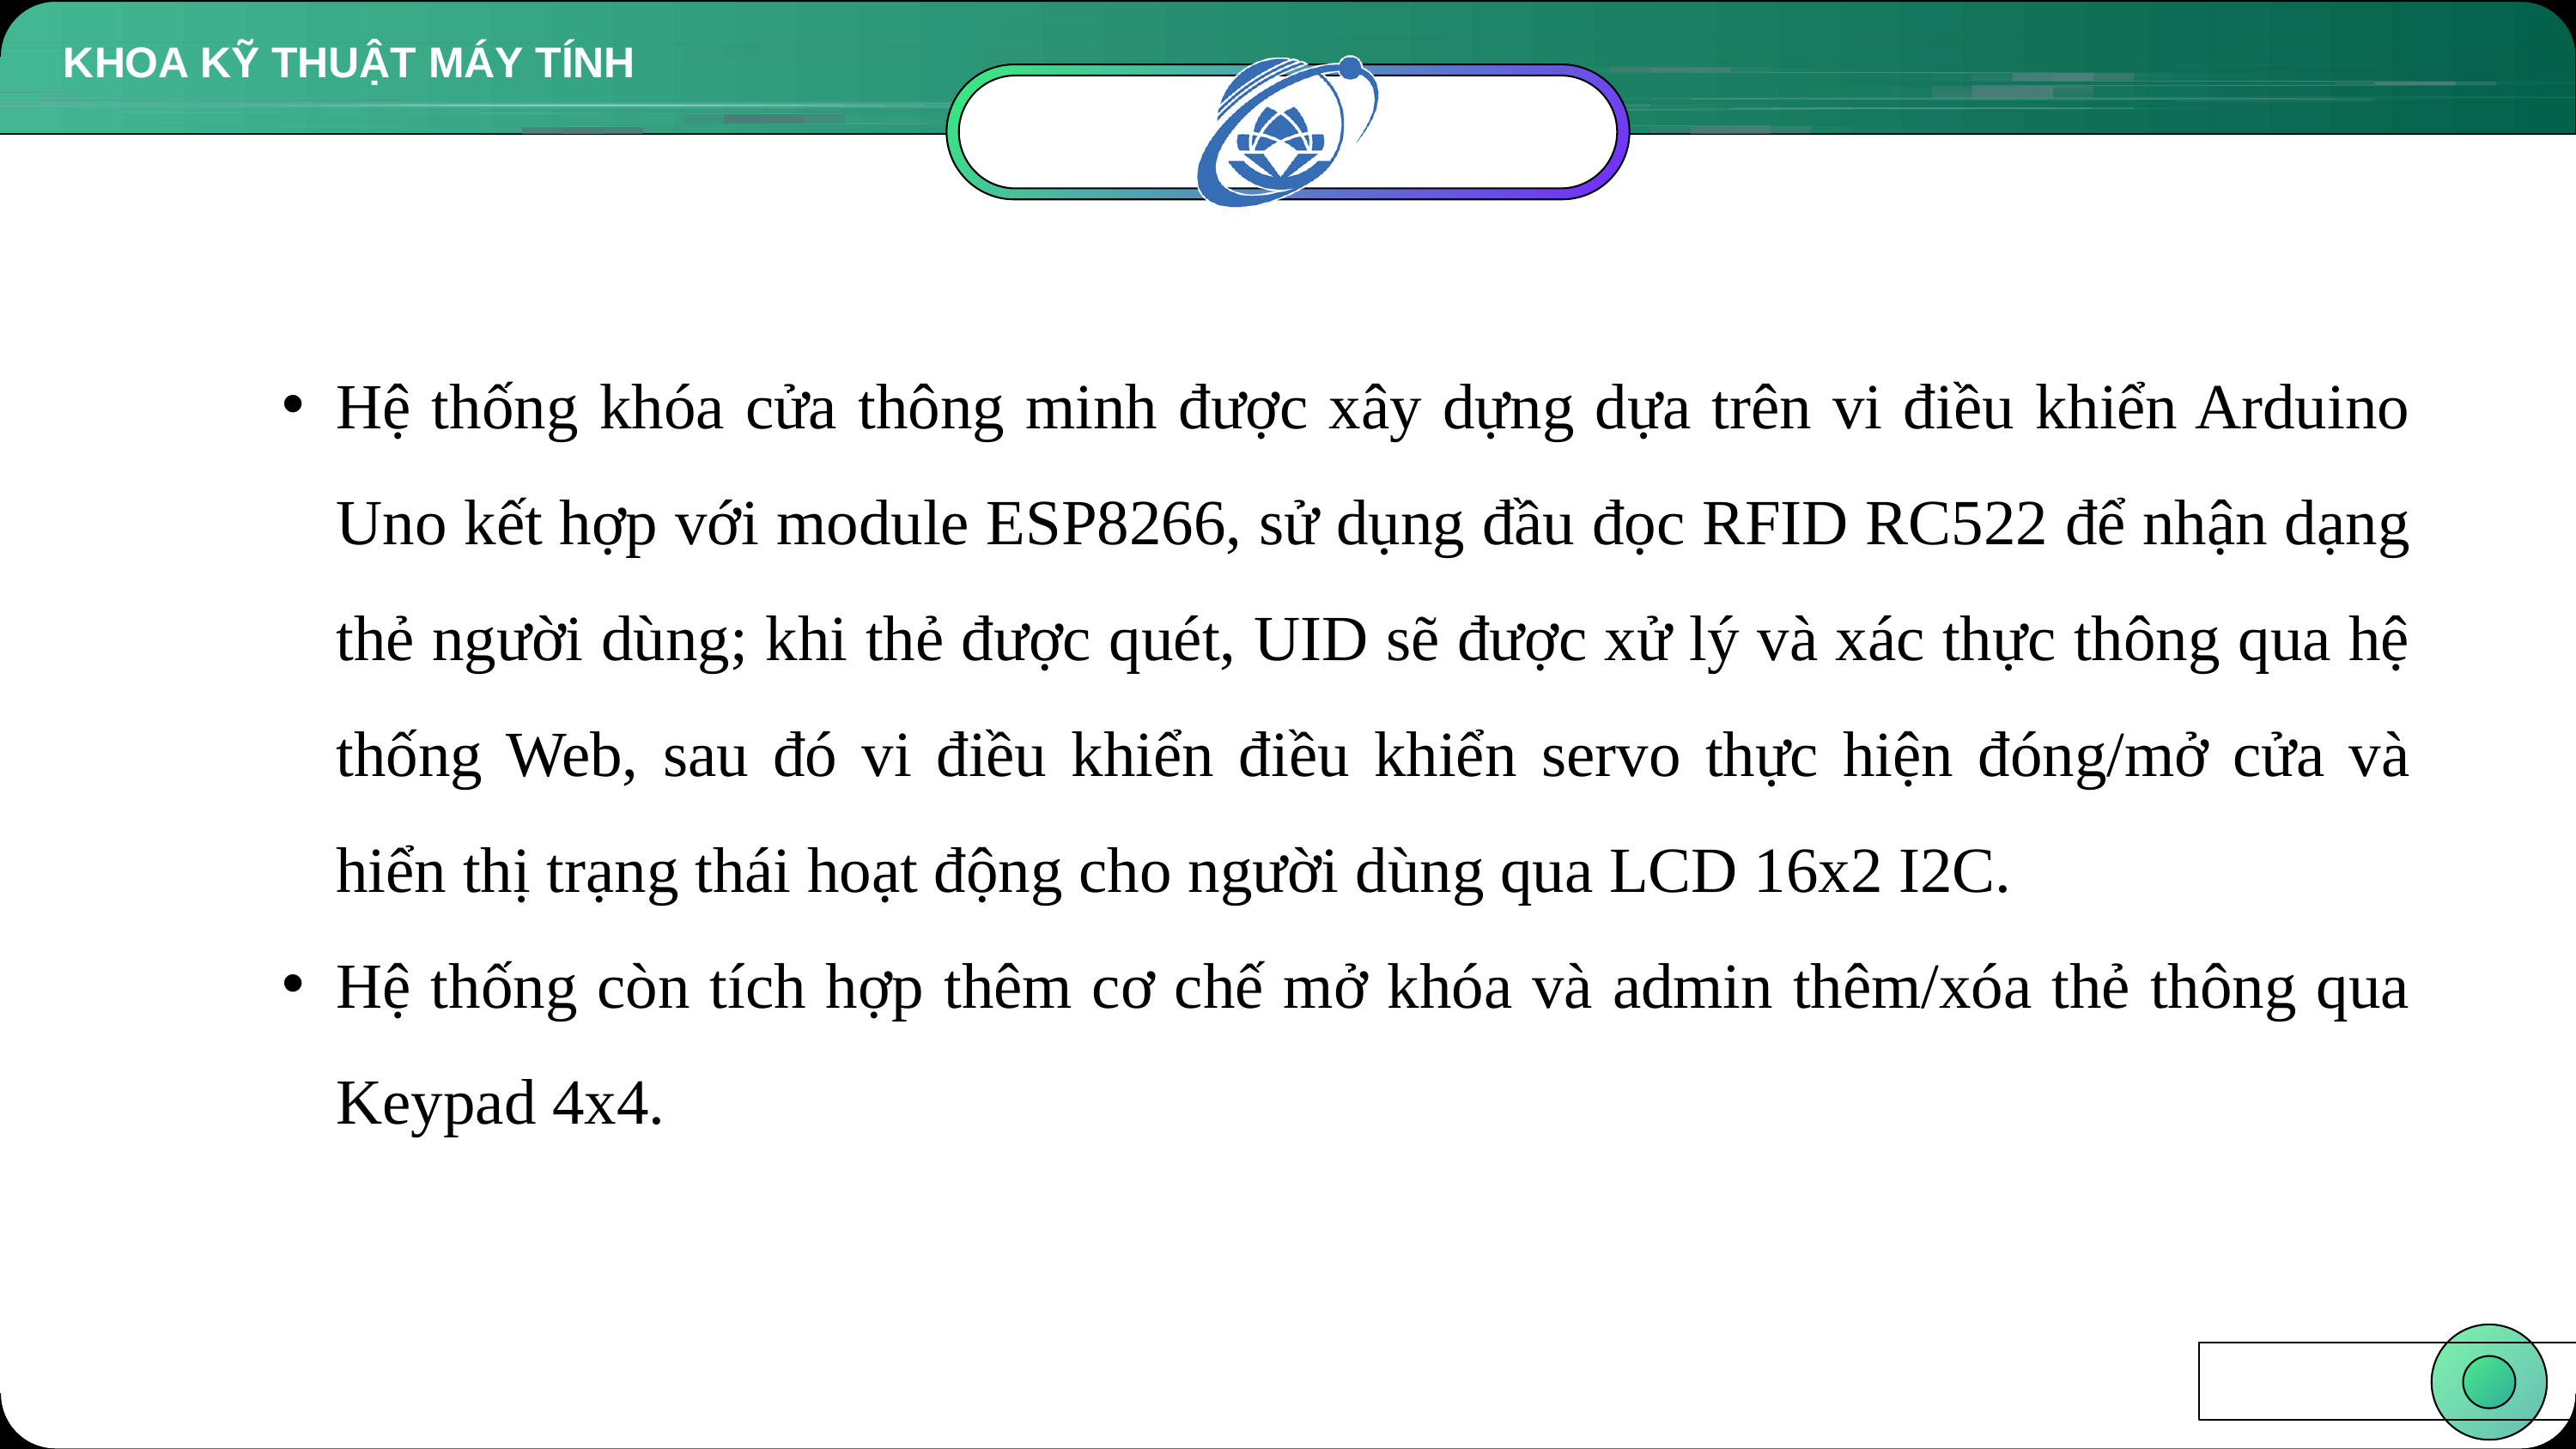

www.9slide.vn

KHOA KỸ THUẬT MÁY TÍNH

Hệ thống khóa cửa thông minh được xây dựng dựa trên vi điều khiển Arduino Uno kết hợp với module ESP8266, sử dụng đầu đọc RFID RC522 để nhận dạng thẻ người dùng; khi thẻ được quét, UID sẽ được xử lý và xác thực thông qua hệ thống Web, sau đó vi điều khiển điều khiển servo thực hiện đóng/mở cửa và hiển thị trạng thái hoạt động cho người dùng qua LCD 16x2 I2C.
Hệ thống còn tích hợp thêm cơ chế mở khóa và admin thêm/xóa thẻ thông qua Keypad 4x4.

‹#›